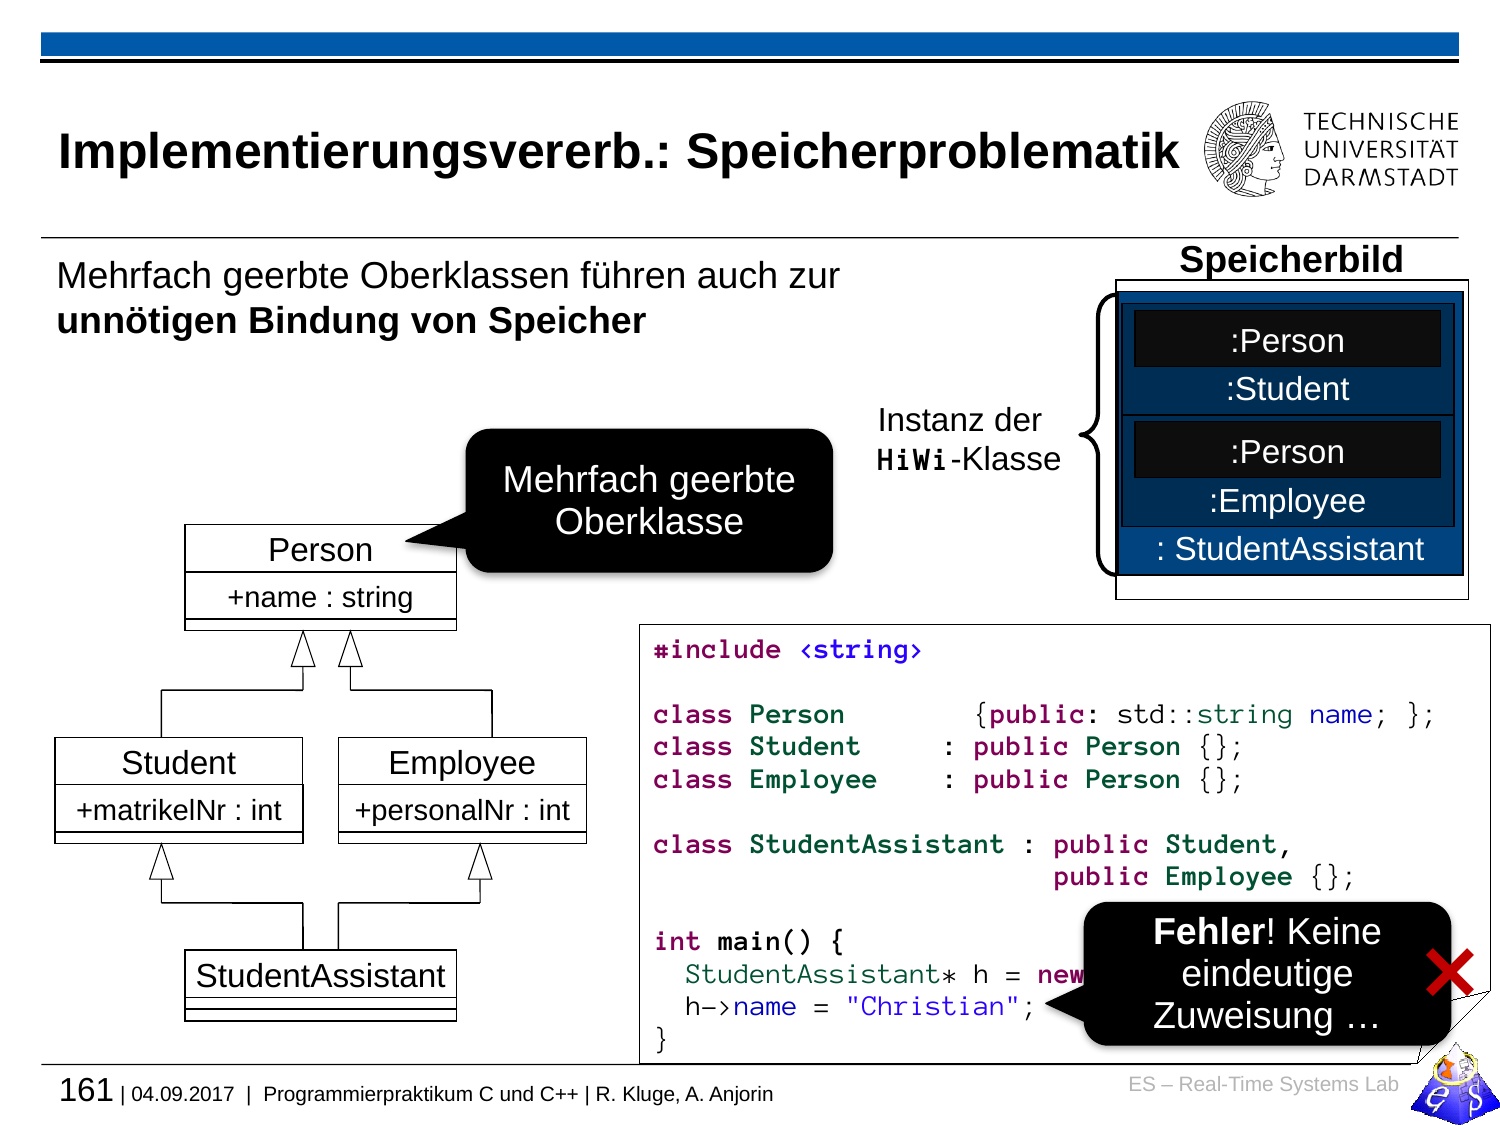

# Implementierungsvererb.: Speicherproblematik
Speicherbild

: StudentAssistant

:Student
:Person
Instanz der
HiWi-Klasse
:Employee
:Person
Mehrfach geerbte Oberklassen führen auch zur unnötigen Bindung von Speicher
Mehrfach geerbte Oberklasse
Person
+name : string

#include <string>

class Person        {public: std::string name; };
class Student     : public Person {};
class Employee    : public Person {};

class StudentAssistant : public Student,
                         public Employee {};

int main() {
  StudentAssistant* h = new StudentAssistant ();
  h->name = "Christian";
}

Student
Employee
+matrikelNr : int
+personalNr : int

Fehler! Keine eindeutige Zuweisung …

❌
StudentAssistant